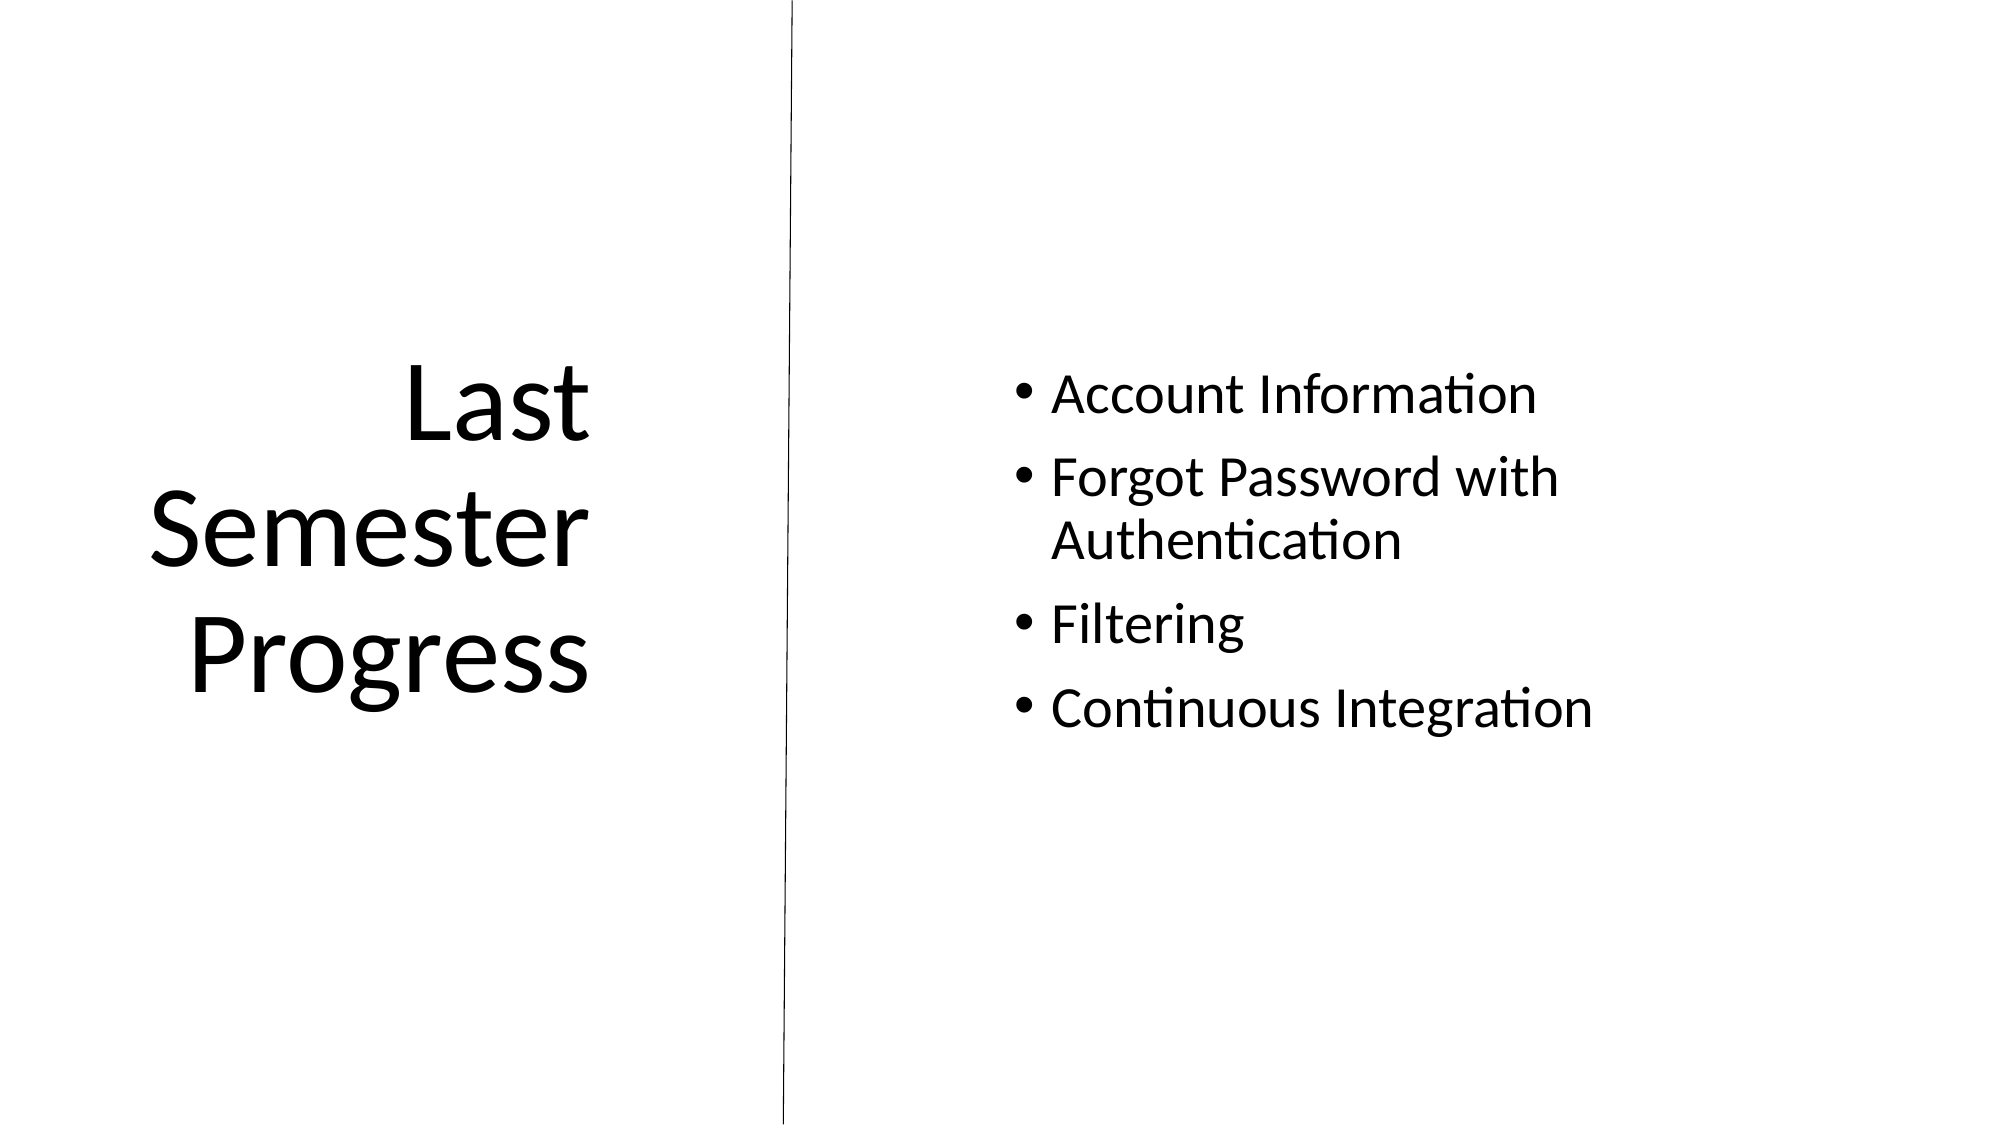

Last Semester Progress
Account Information
Forgot Password with Authentication
Filtering
Continuous Integration